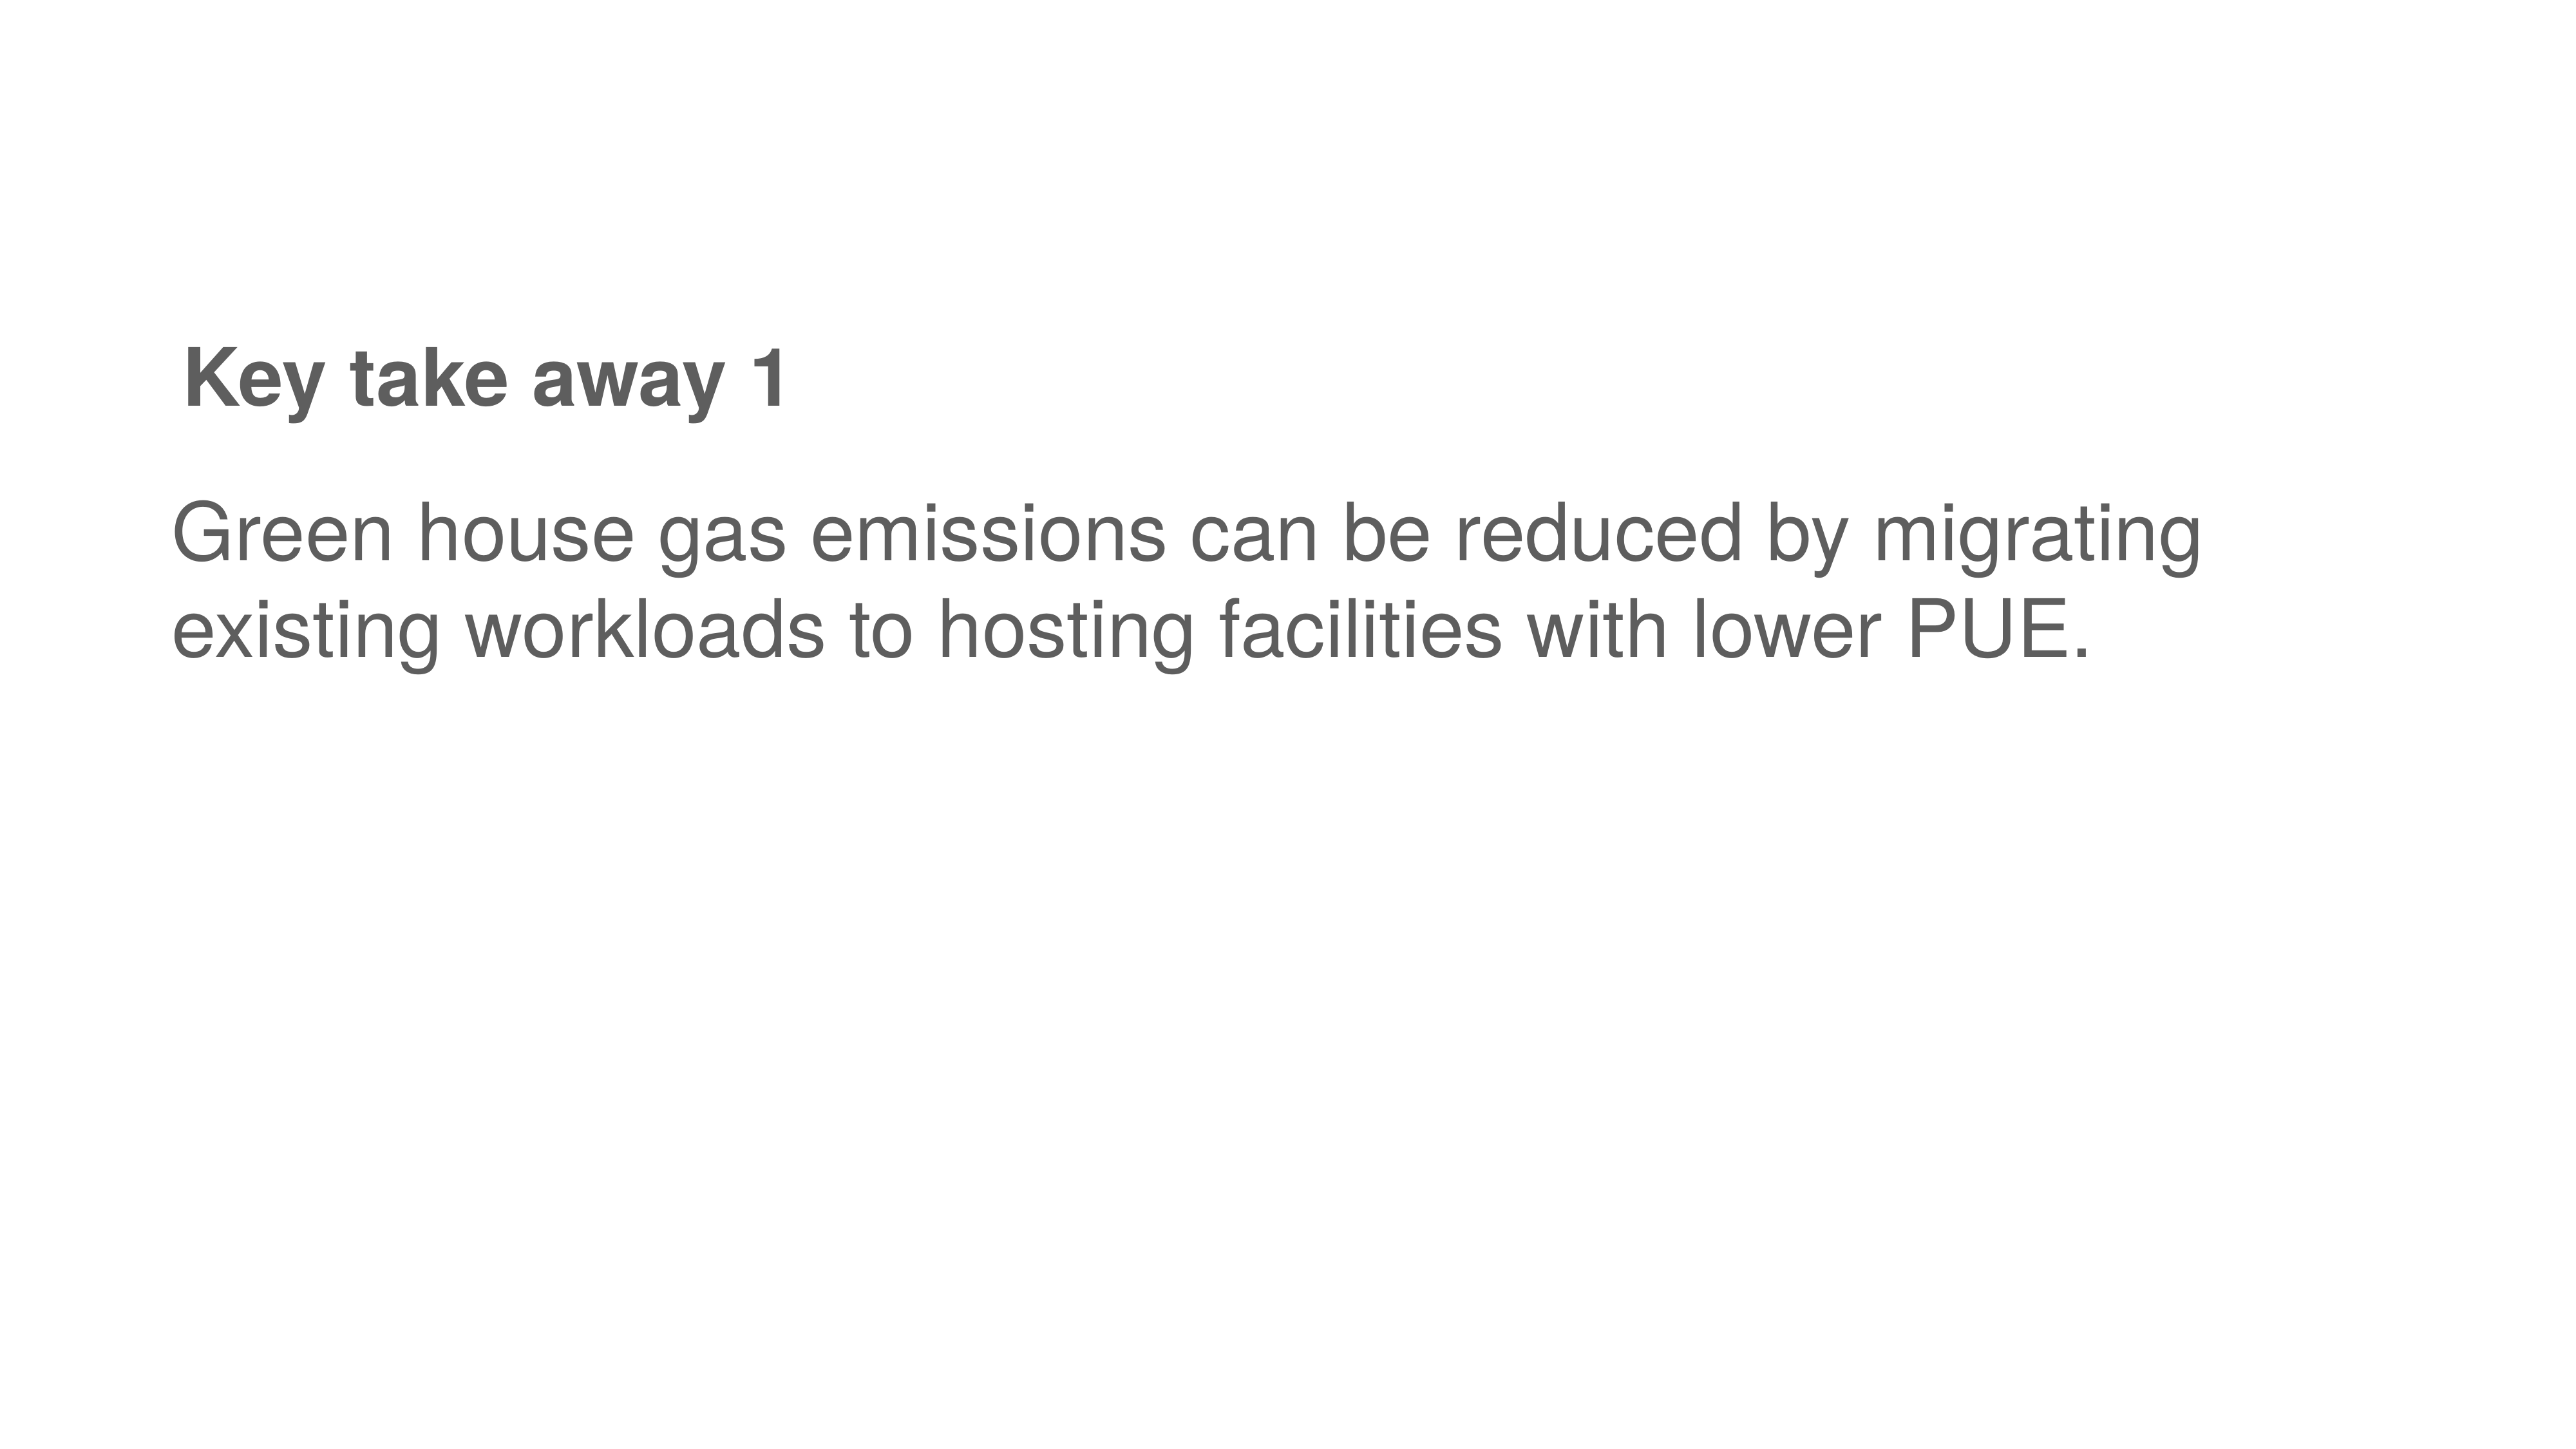

Key take away 1
Green house gas emissions can be reduced by migrating existing workloads to hosting facilities with lower PUE.